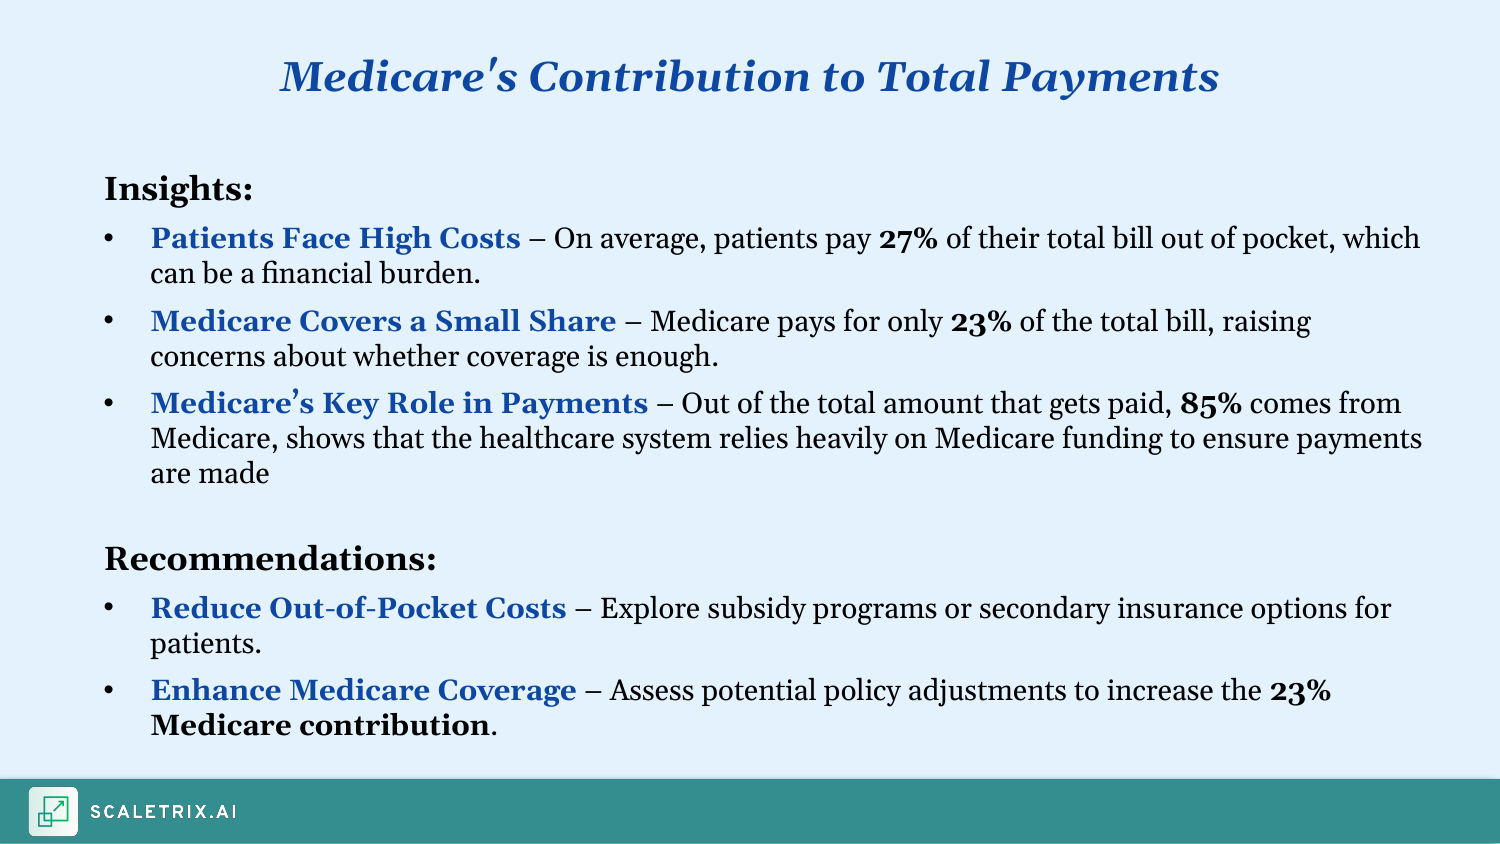

Medicare's Contribution to Total Payments
Insights:
Patients Face High Costs – On average, patients pay 27% of their total bill out of pocket, which can be a financial burden.
Medicare Covers a Small Share – Medicare pays for only 23% of the total bill, raising concerns about whether coverage is enough.
Medicare’s Key Role in Payments – Out of the total amount that gets paid, 85% comes from Medicare, shows that the healthcare system relies heavily on Medicare funding to ensure payments are made

Recommendations:
Reduce Out-of-Pocket Costs – Explore subsidy programs or secondary insurance options for patients.
Enhance Medicare Coverage – Assess potential policy adjustments to increase the 23% Medicare contribution.